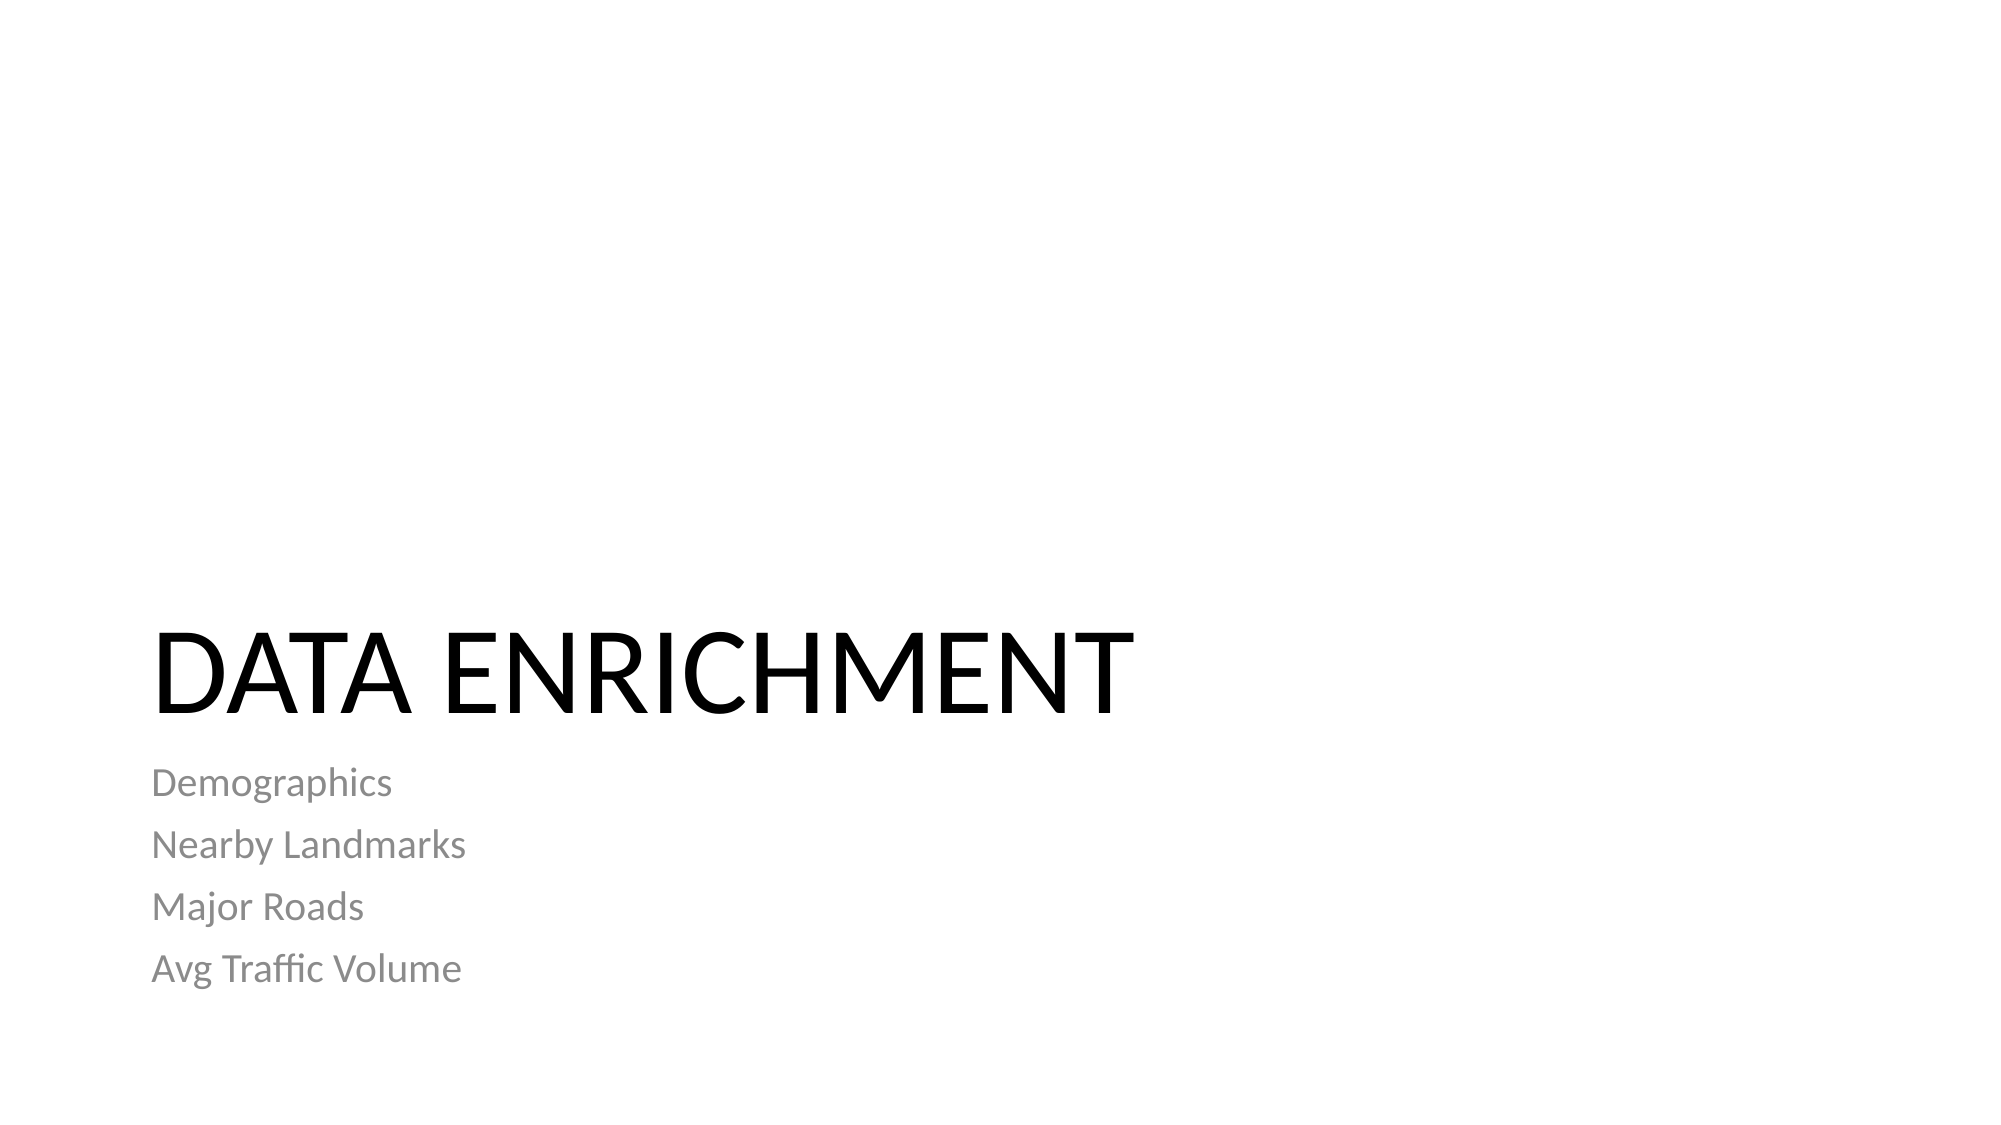

# DATA ENRICHMENT
Demographics
Nearby Landmarks
Major Roads
Avg Traffic Volume